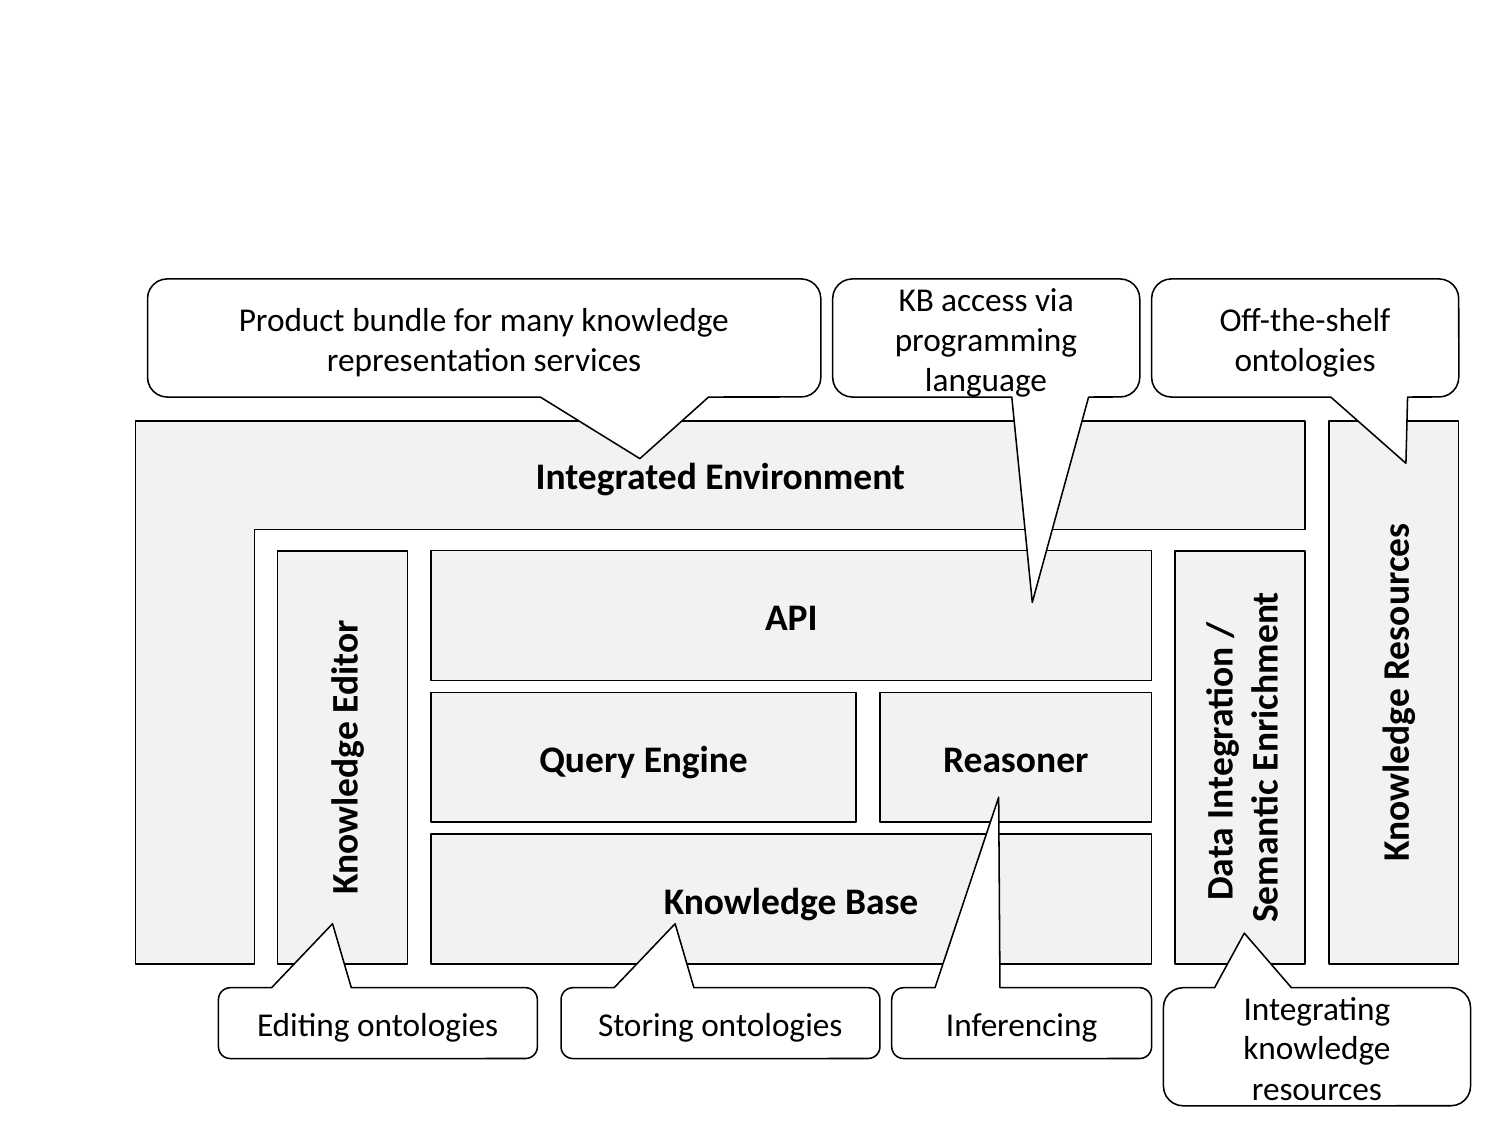

Integrated Environment
Product bundle for many knowledge representation services
KB access via programming language
Off-the-shelf ontologies
API
Knowledge Resources
Query Engine
Reasoner
Knowledge Editor
Data Integration /
Semantic Enrichment
Knowledge Base
Editing ontologies
Storing ontologies
Inferencing
Integrating knowledge resources